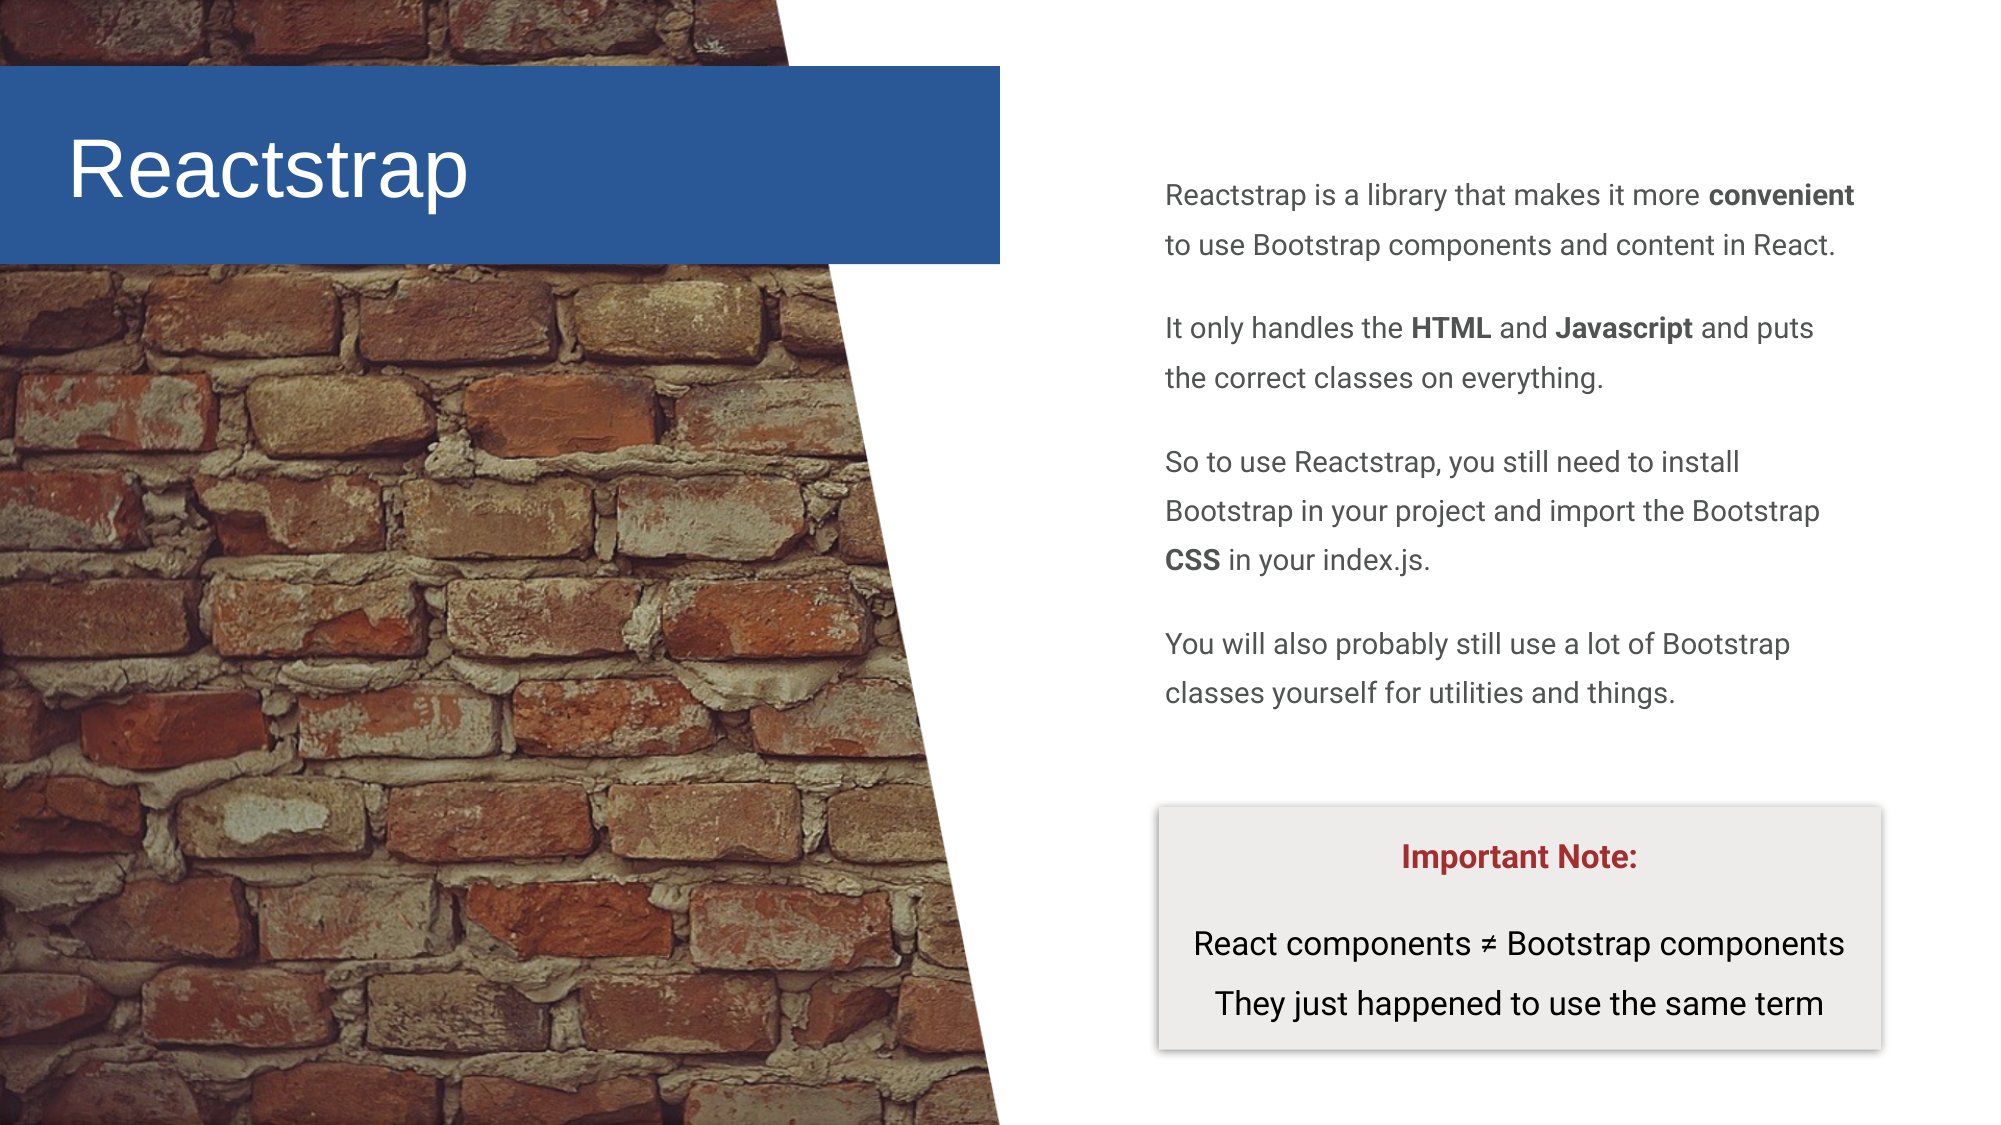

# Reactstrap
Reactstrap is a library that makes it more convenient to use Bootstrap components and content in React.
It only handles the HTML and Javascript and puts the correct classes on everything.
So to use Reactstrap, you still need to install Bootstrap in your project and import the Bootstrap CSS in your index.js.
You will also probably still use a lot of Bootstrap classes yourself for utilities and things.
Important Note:
React components ≠ Bootstrap components
They just happened to use the same term